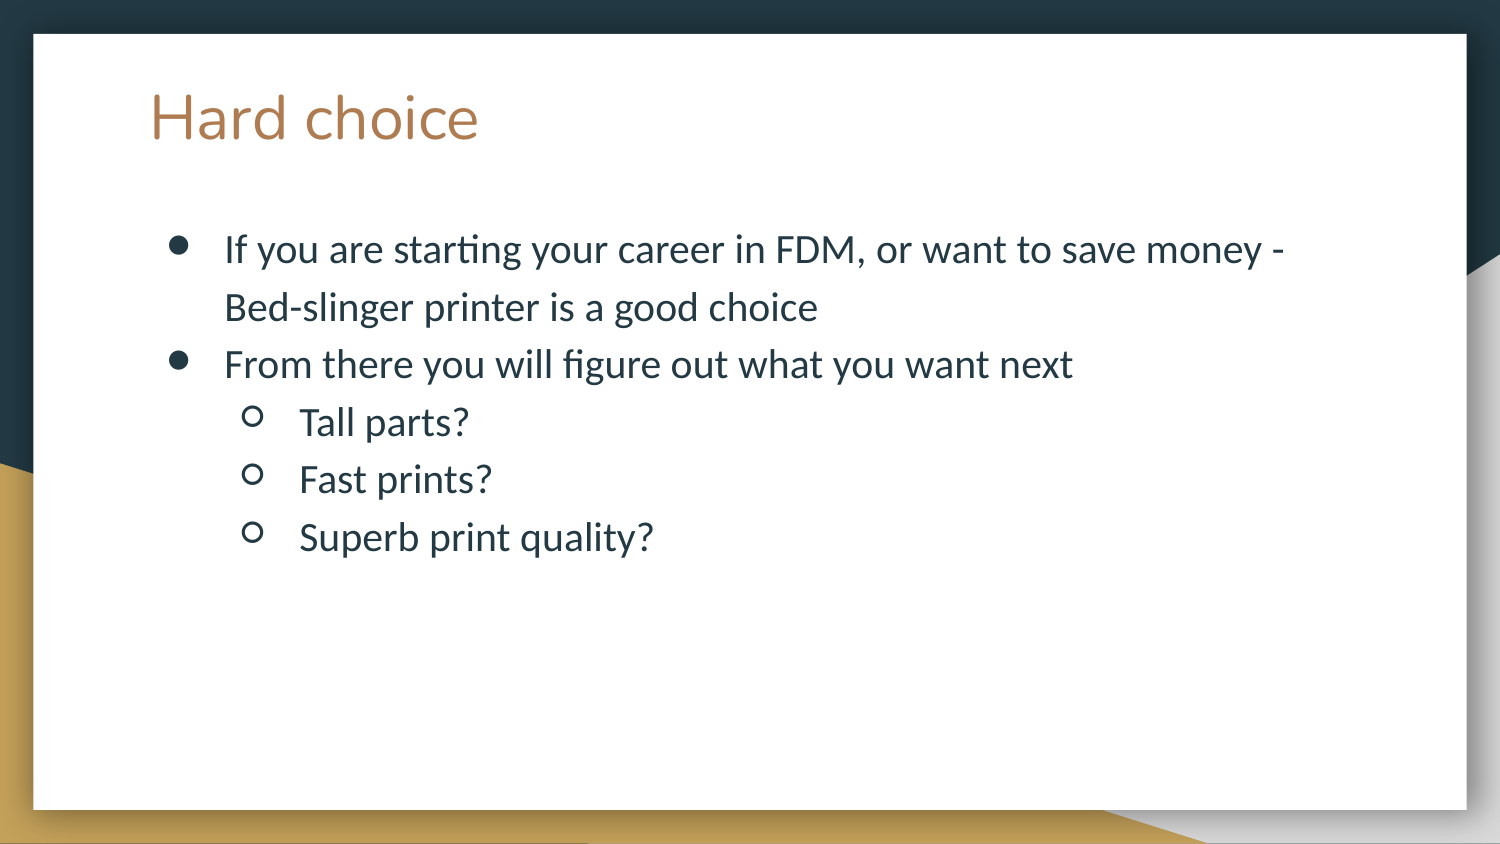

# Hard choice
If you are starting your career in FDM, or want to save money - Bed-slinger printer is a good choice
From there you will figure out what you want next
Tall parts?
Fast prints?
Superb print quality?